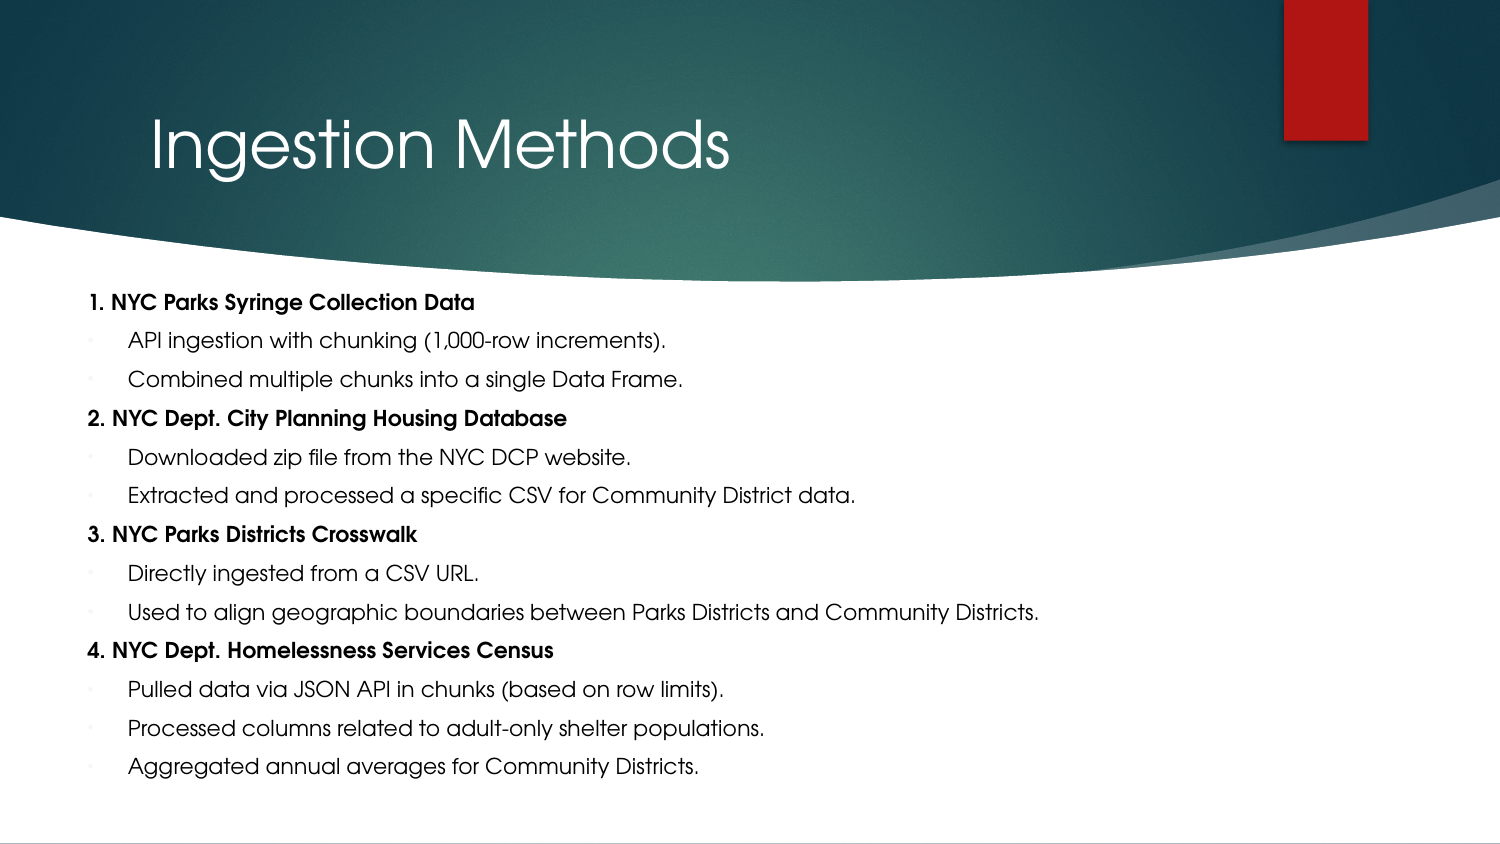

# Ingestion Methods

1. NYC Parks Syringe Collection Data
API ingestion with chunking (1,000-row increments).
Combined multiple chunks into a single Data Frame.
2. NYC Dept. City Planning Housing Database
Downloaded zip file from the NYC DCP website.
Extracted and processed a specific CSV for Community District data.
3. NYC Parks Districts Crosswalk
Directly ingested from a CSV URL.
Used to align geographic boundaries between Parks Districts and Community Districts.
4. NYC Dept. Homelessness Services Census
Pulled data via JSON API in chunks (based on row limits).
Processed columns related to adult-only shelter populations.
Aggregated annual averages for Community Districts.